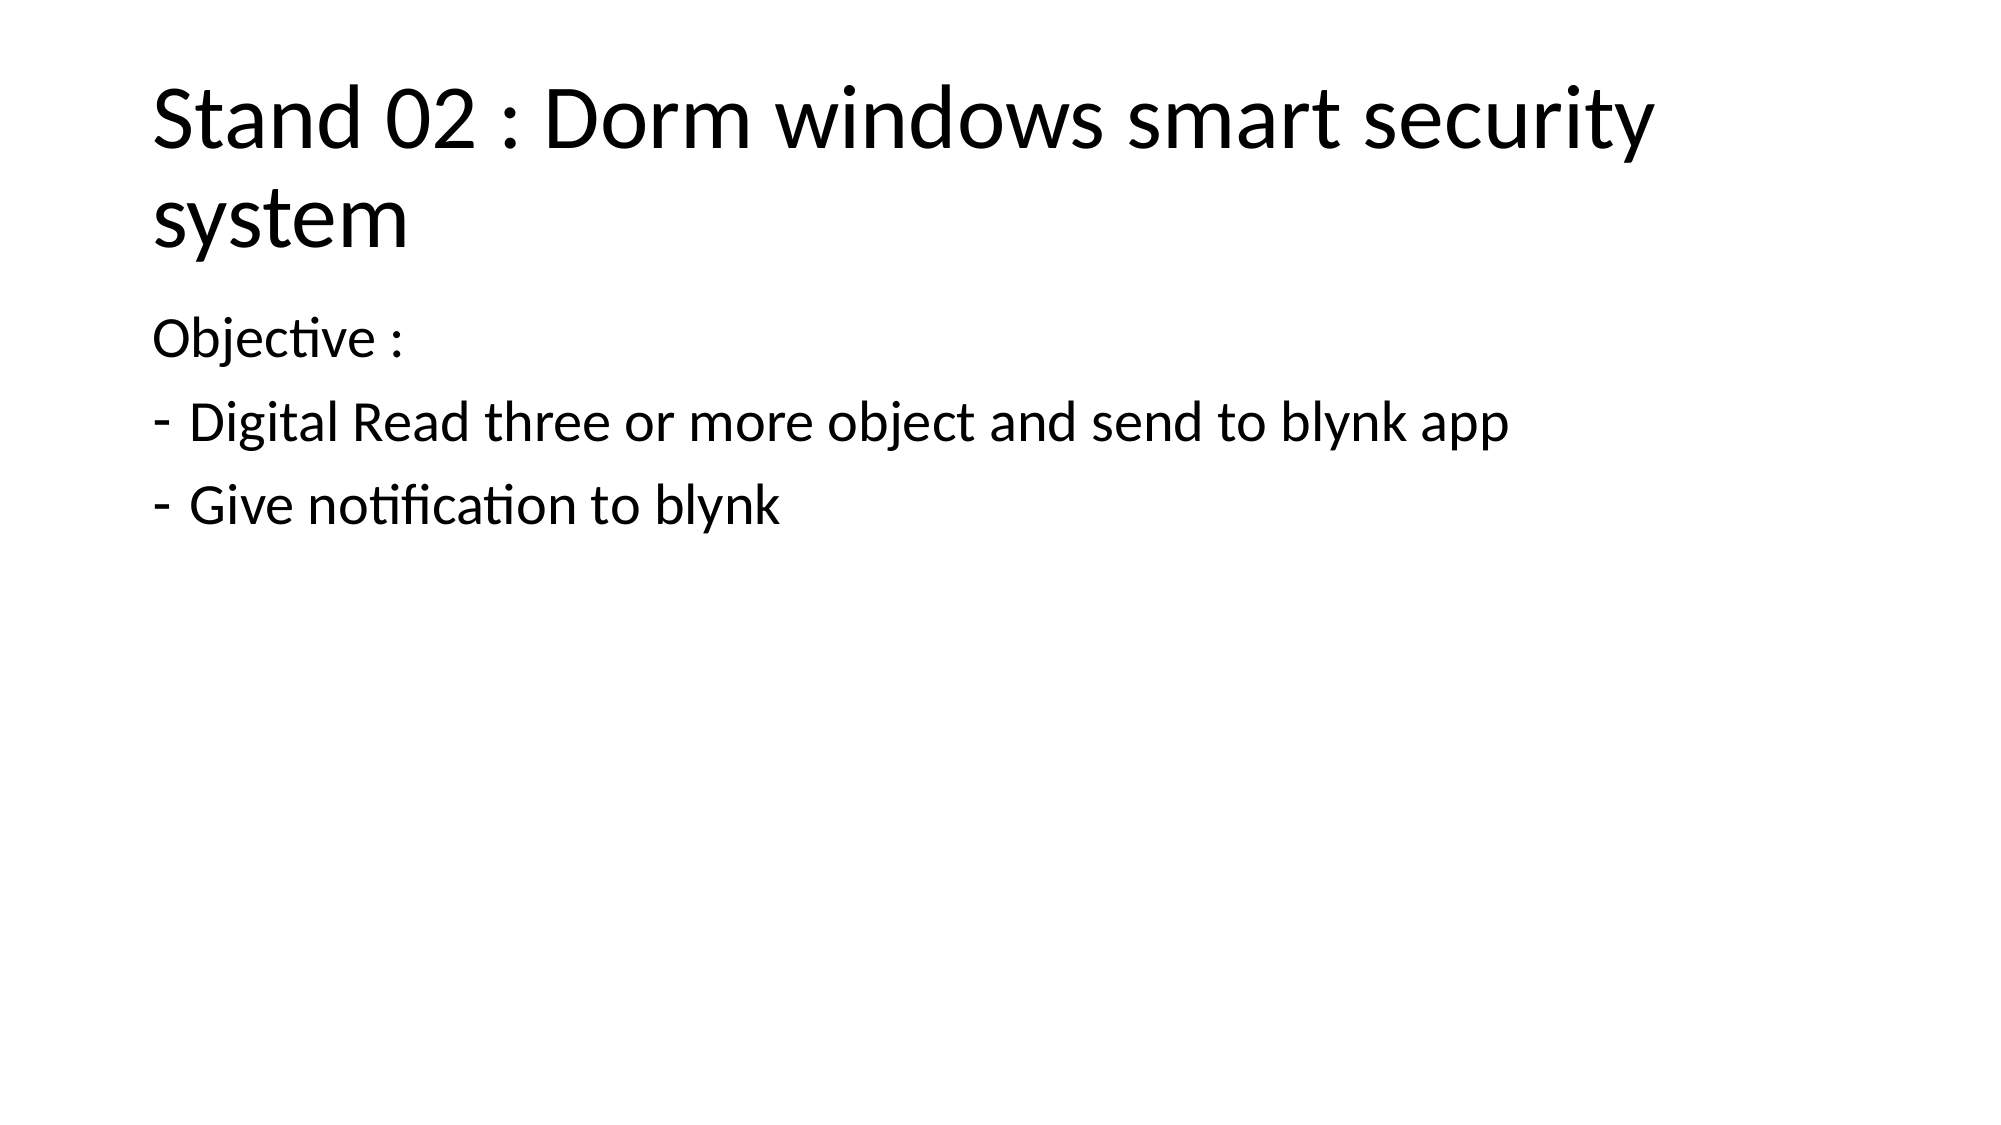

# Stand 02 : Dorm windows smart security system
Objective :
Digital Read three or more object and send to blynk app
Give notification to blynk